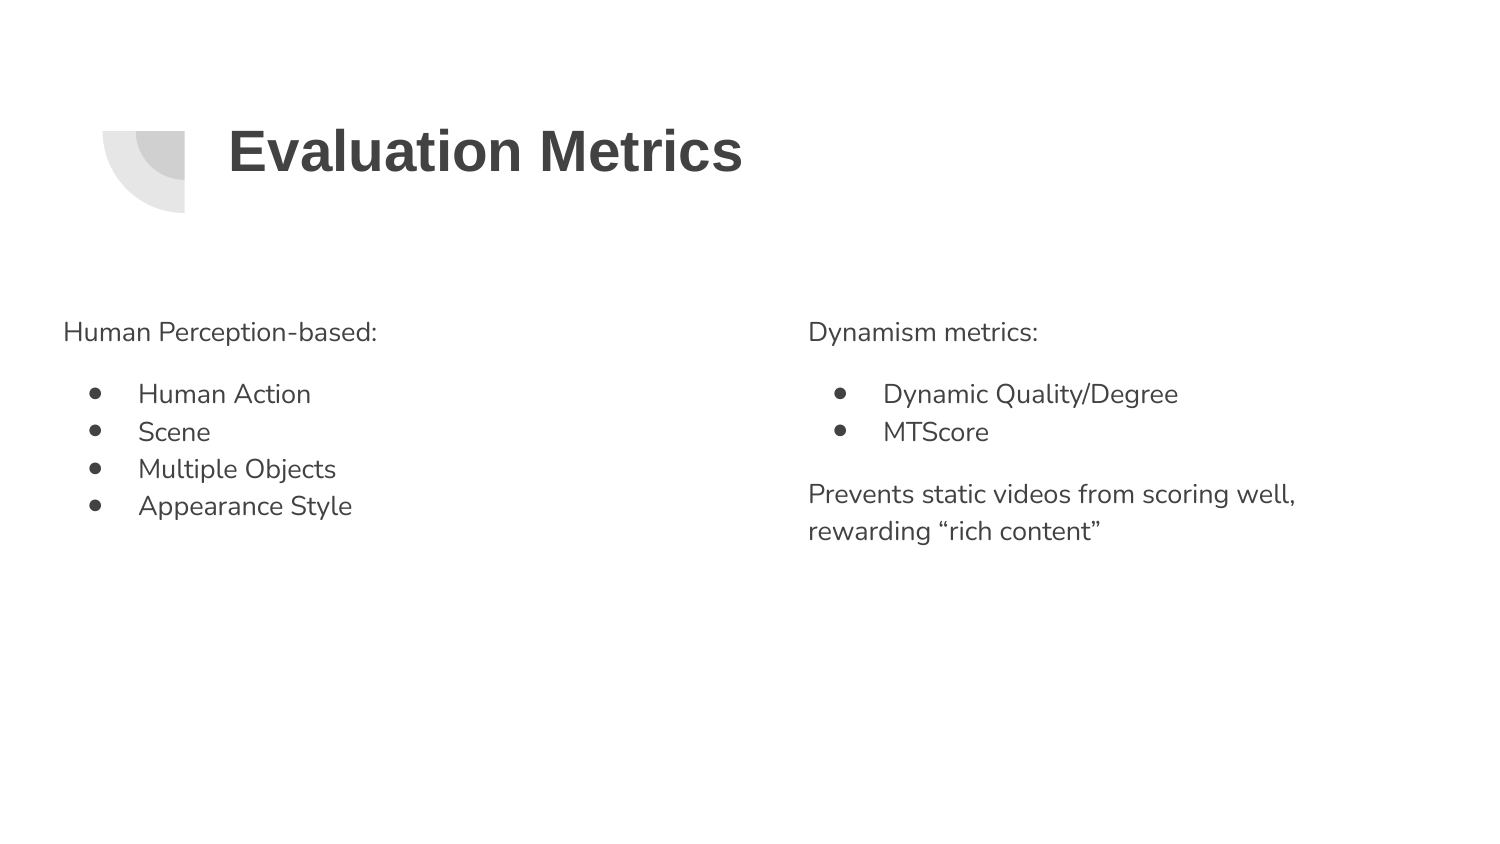

# Evaluation Metrics
Human Perception-based:
Human Action
Scene
Multiple Objects
Appearance Style
Dynamism metrics:
Dynamic Quality/Degree
MTScore
Prevents static videos from scoring well, rewarding “rich content”